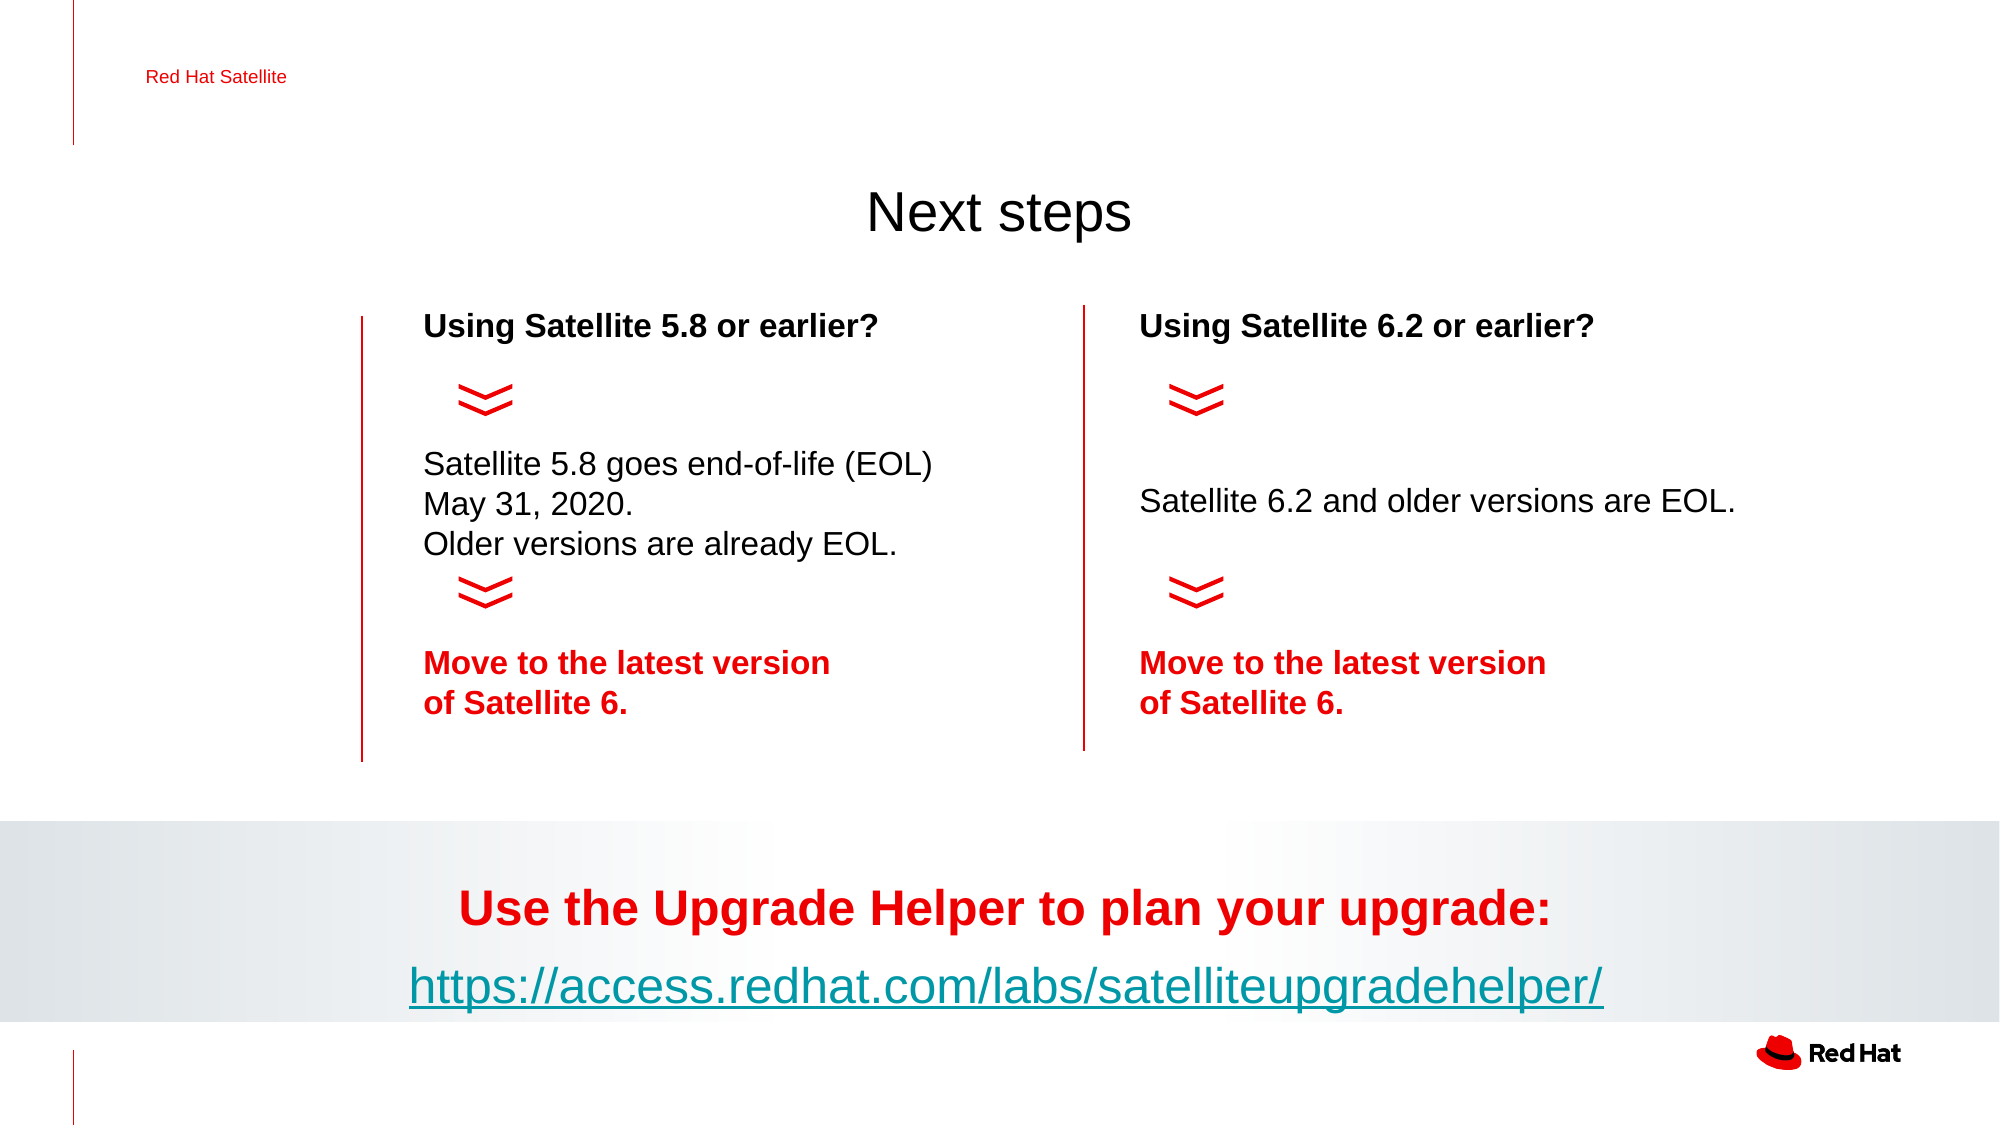

Red Hat Satellite
Next steps
Using Satellite 5.8 or earlier?
Using Satellite 6.2 or earlier?

Satellite 5.8 goes end-of-life (EOL) May 31, 2020.
Older versions are already EOL.
Satellite 6.2 and older versions are EOL.

Move to the latest version
of Satellite 6.
Move to the latest version
of Satellite 6.

Use the Upgrade Helper to plan your upgrade:
https://access.redhat.com/labs/satelliteupgradehelper/